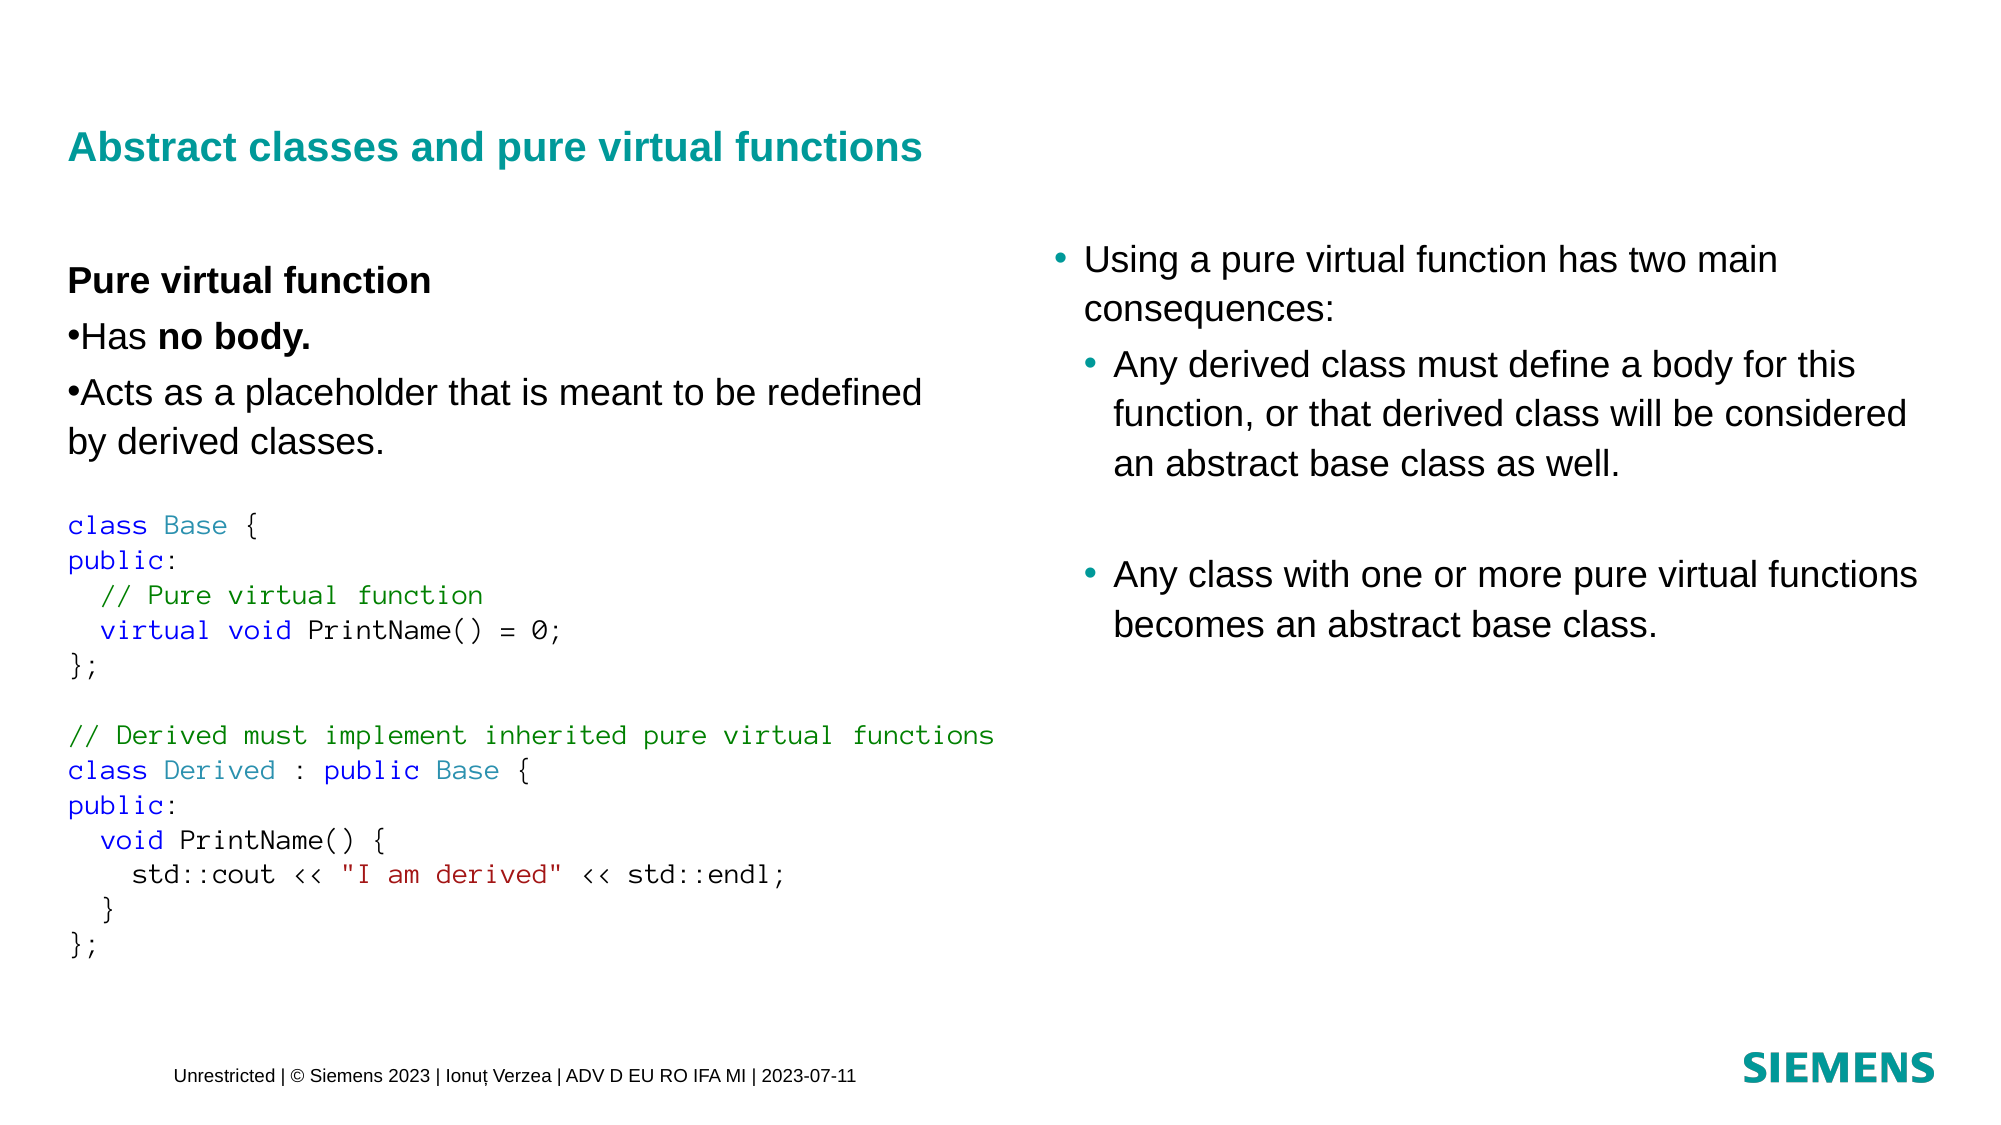

# Abstract classes and pure virtual functions
Using a pure virtual function has two main consequences:
Any derived class must define a body for this function, or that derived class will be considered an abstract base class as well.

Any class with one or more pure virtual functions becomes an abstract base class.
Pure virtual function
Has no body.
Acts as a placeholder that is meant to be redefined by derived classes.

class Base {
public:
  // Pure virtual function
  virtual void PrintName() = 0;
};

// Derived must implement inherited pure virtual functions
class Derived : public Base {
public:
  void PrintName() {
    std::cout << "I am derived" << std::endl;
  }
};
Unrestricted | © Siemens 2023 | Ionuț Verzea | ADV D EU RO IFA MI | 2023-07-11